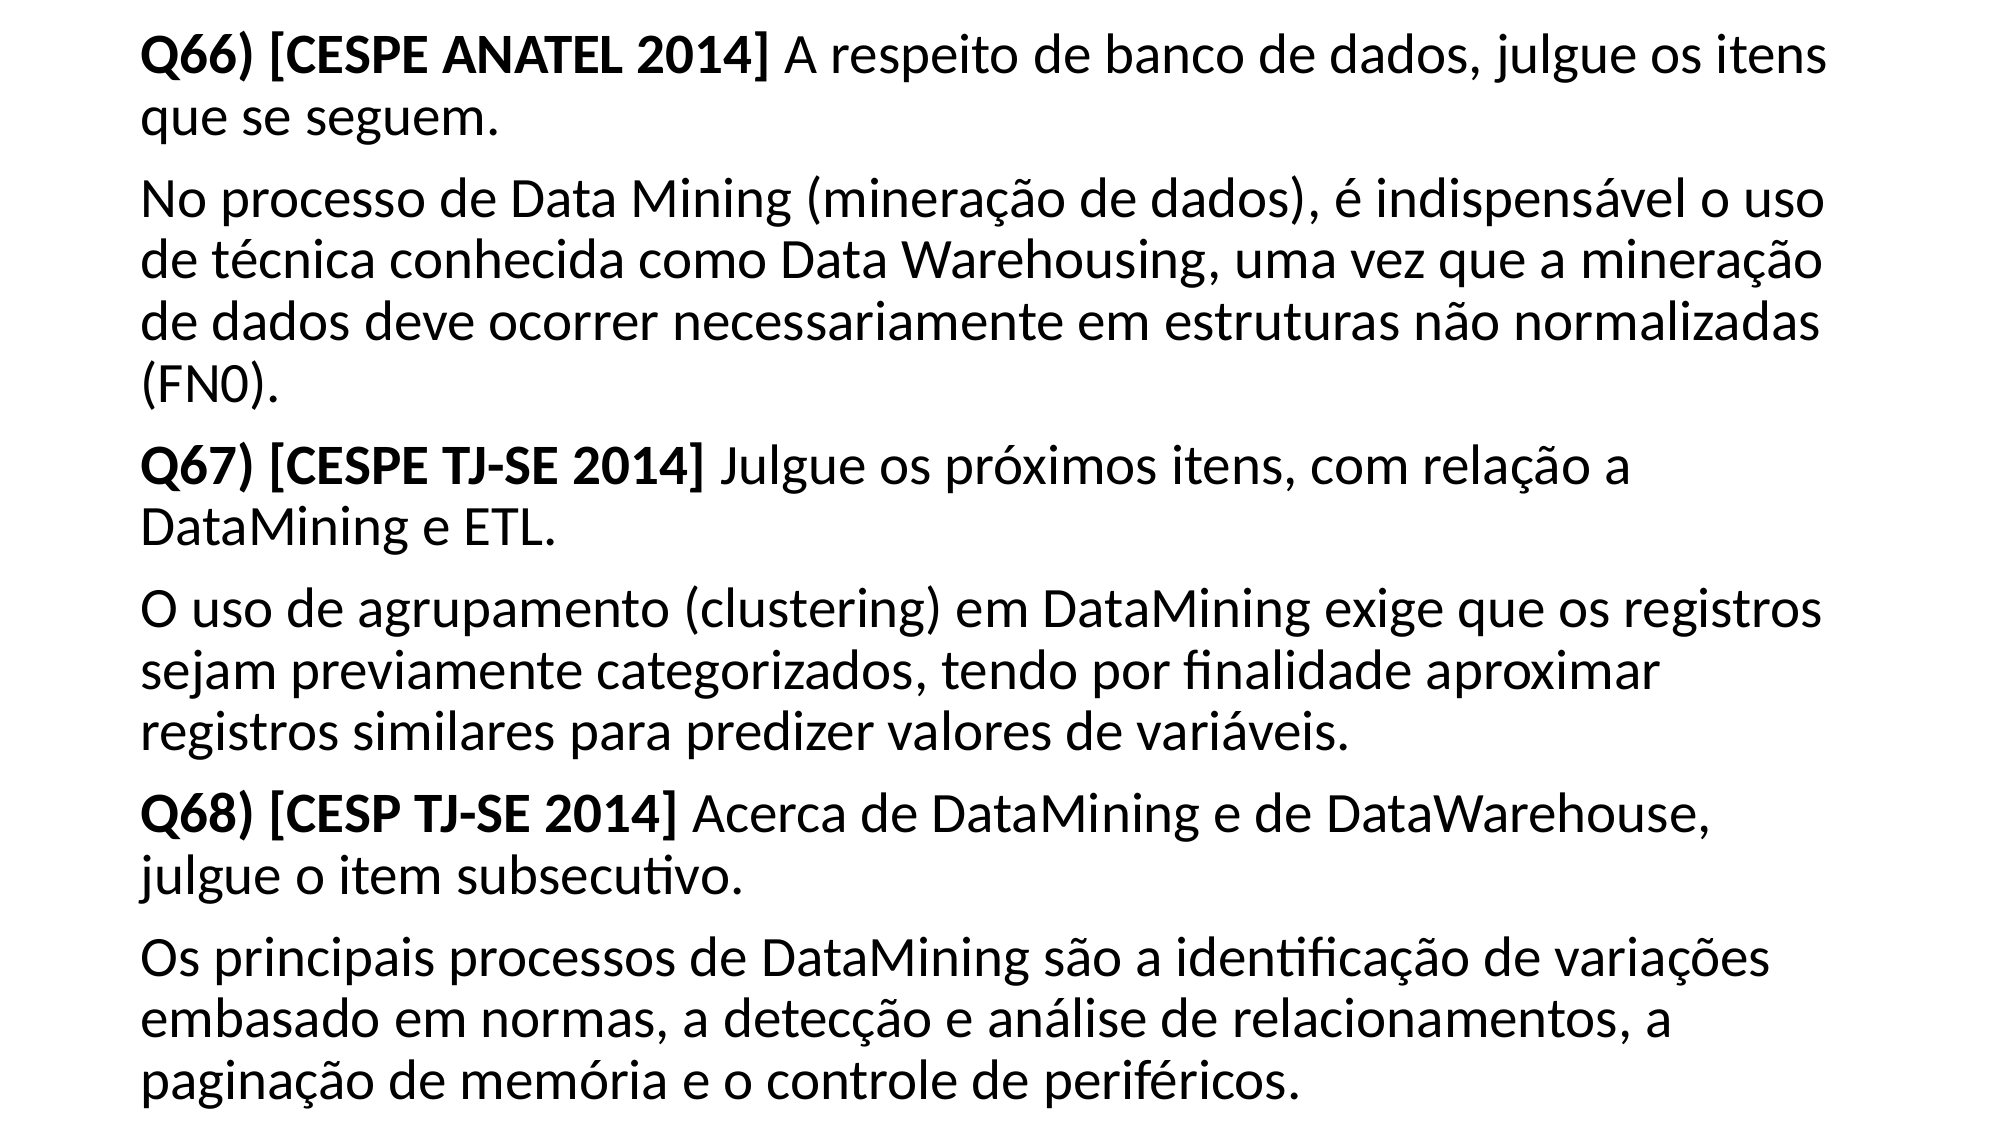

Q66) [CESPE ANATEL 2014] A respeito de banco de dados, julgue os itens que se seguem.
No processo de Data Mining (mineração de dados), é indispensável o uso de técnica conhecida como Data Warehousing, uma vez que a mineração de dados deve ocorrer necessariamente em estruturas não normalizadas (FN0).
Q67) [CESPE TJ-SE 2014] Julgue os próximos itens, com relação a DataMining e ETL.
O uso de agrupamento (clustering) em DataMining exige que os registros sejam previamente categorizados, tendo por finalidade aproximar registros similares para predizer valores de variáveis.
Q68) [CESP TJ-SE 2014] Acerca de DataMining e de DataWarehouse, julgue o item subsecutivo.
Os principais processos de DataMining são a identificação de variações embasado em normas, a detecção e análise de relacionamentos, a paginação de memória e o controle de periféricos.